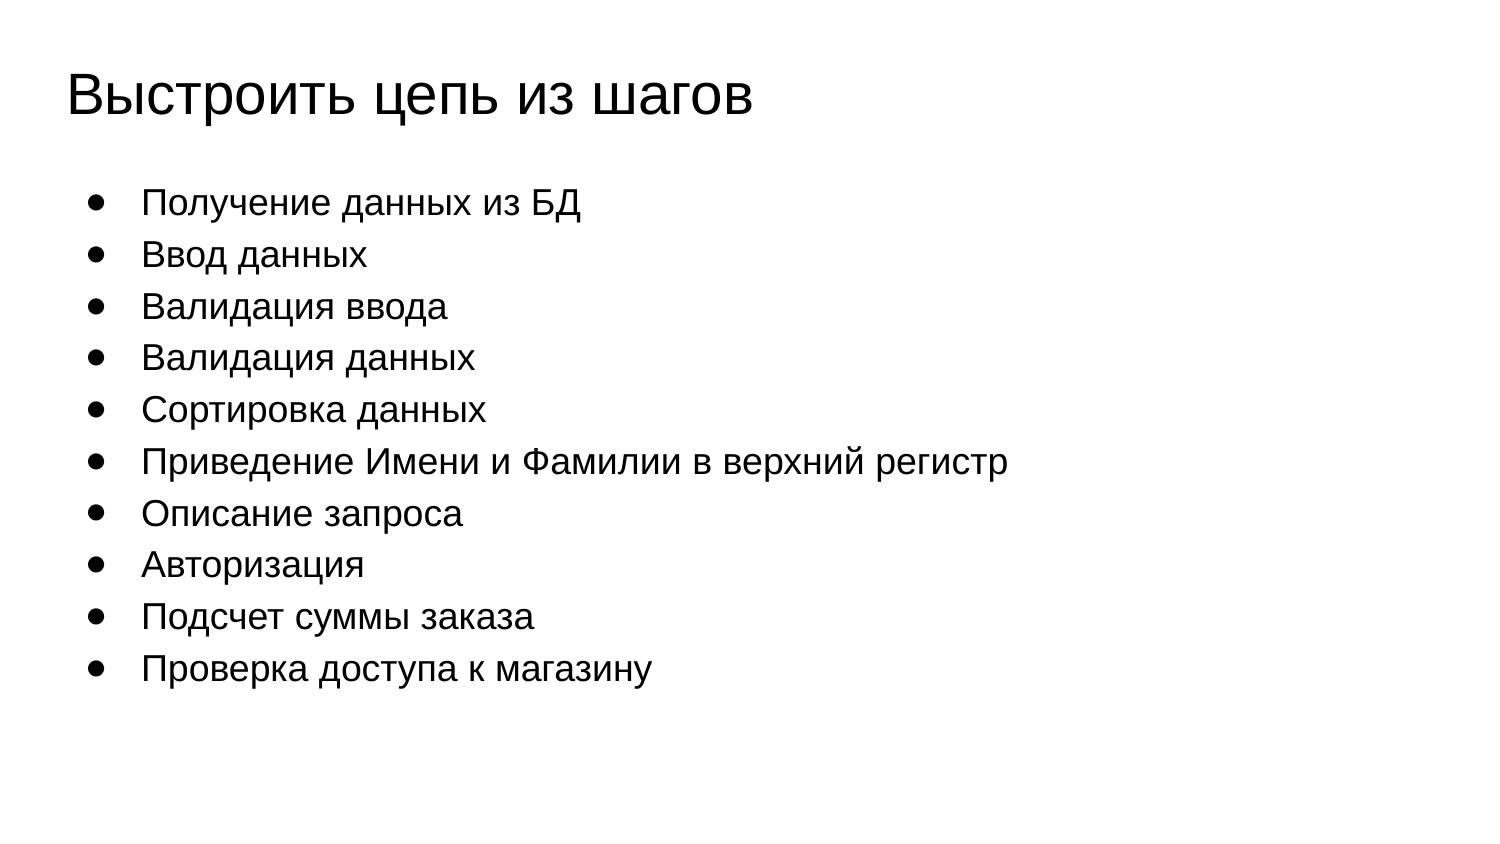

# Выстроить цепь из шагов

Получение данных из БД
Ввод данных
Валидация ввода
Валидация данных
Сортировка данных
Приведение Имени и Фамилии в верхний регистр
Описание запроса
Авторизация
Подсчет суммы заказа
Проверка доступа к магазину